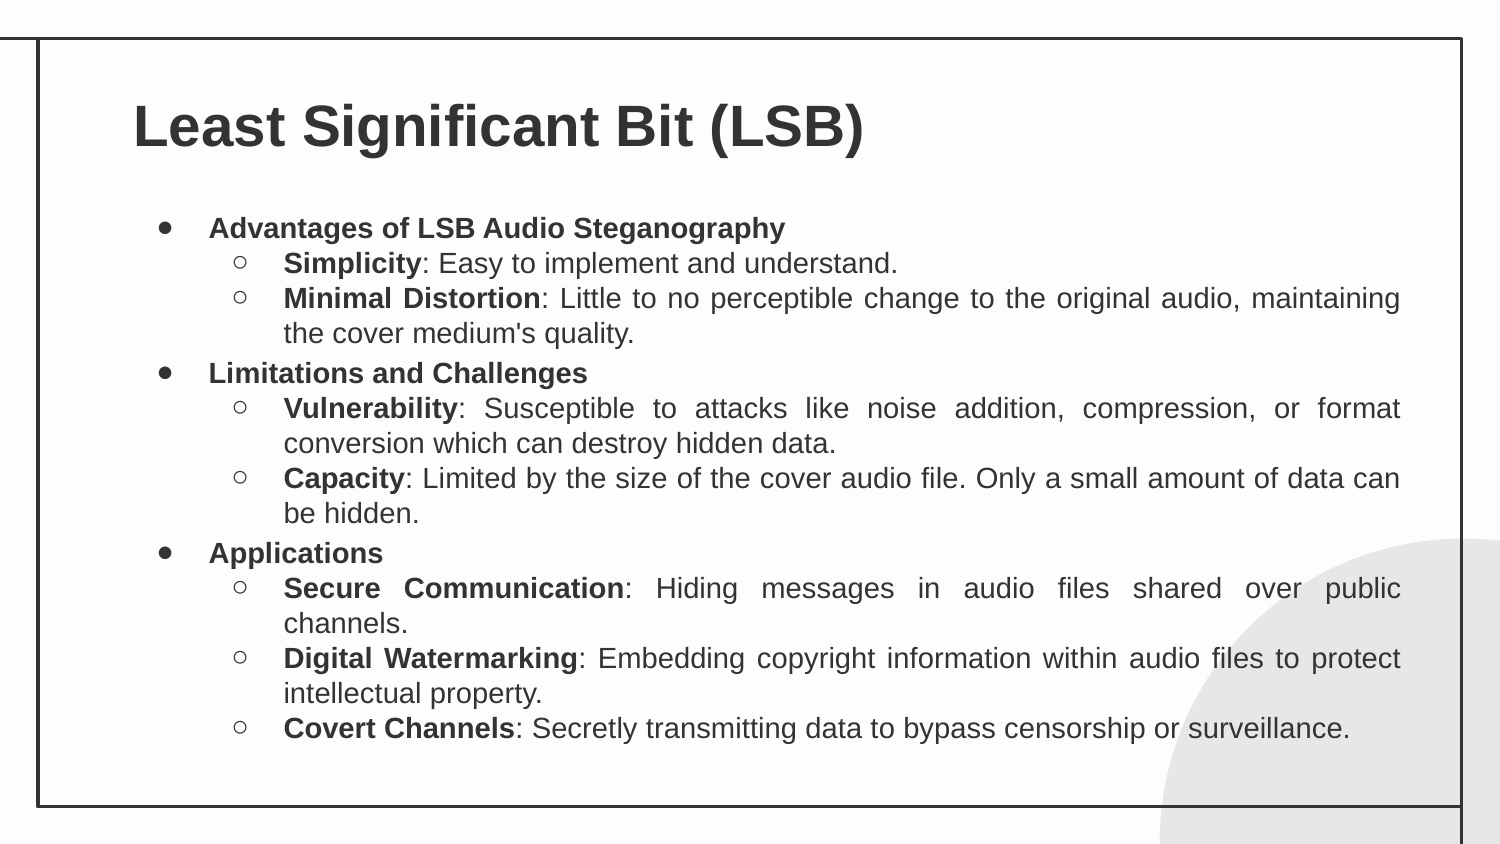

# Least Significant Bit (LSB)
Advantages of LSB Audio Steganography
Simplicity: Easy to implement and understand.
Minimal Distortion: Little to no perceptible change to the original audio, maintaining the cover medium's quality.
Limitations and Challenges
Vulnerability: Susceptible to attacks like noise addition, compression, or format conversion which can destroy hidden data.
Capacity: Limited by the size of the cover audio file. Only a small amount of data can be hidden.
Applications
Secure Communication: Hiding messages in audio files shared over public channels.
Digital Watermarking: Embedding copyright information within audio files to protect intellectual property.
Covert Channels: Secretly transmitting data to bypass censorship or surveillance.